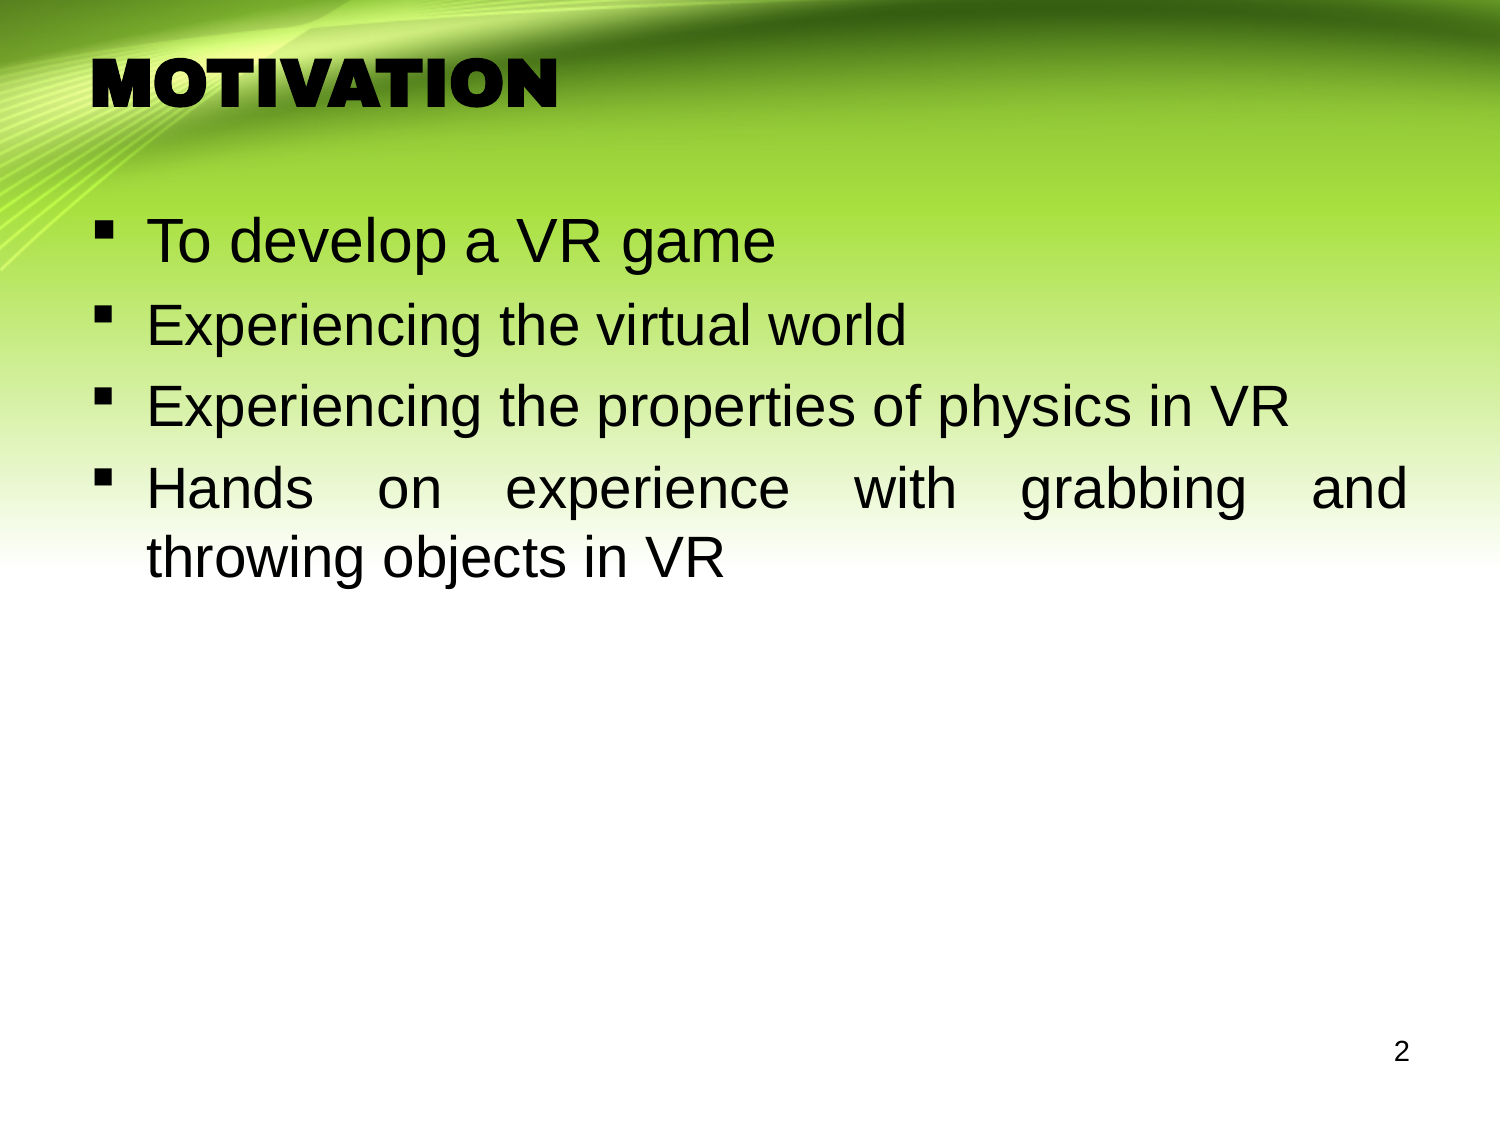

MOTIVATION
To develop a VR game
Experiencing the virtual world
Experiencing the properties of physics in VR
Hands on experience with grabbing and throwing objects in VR

2